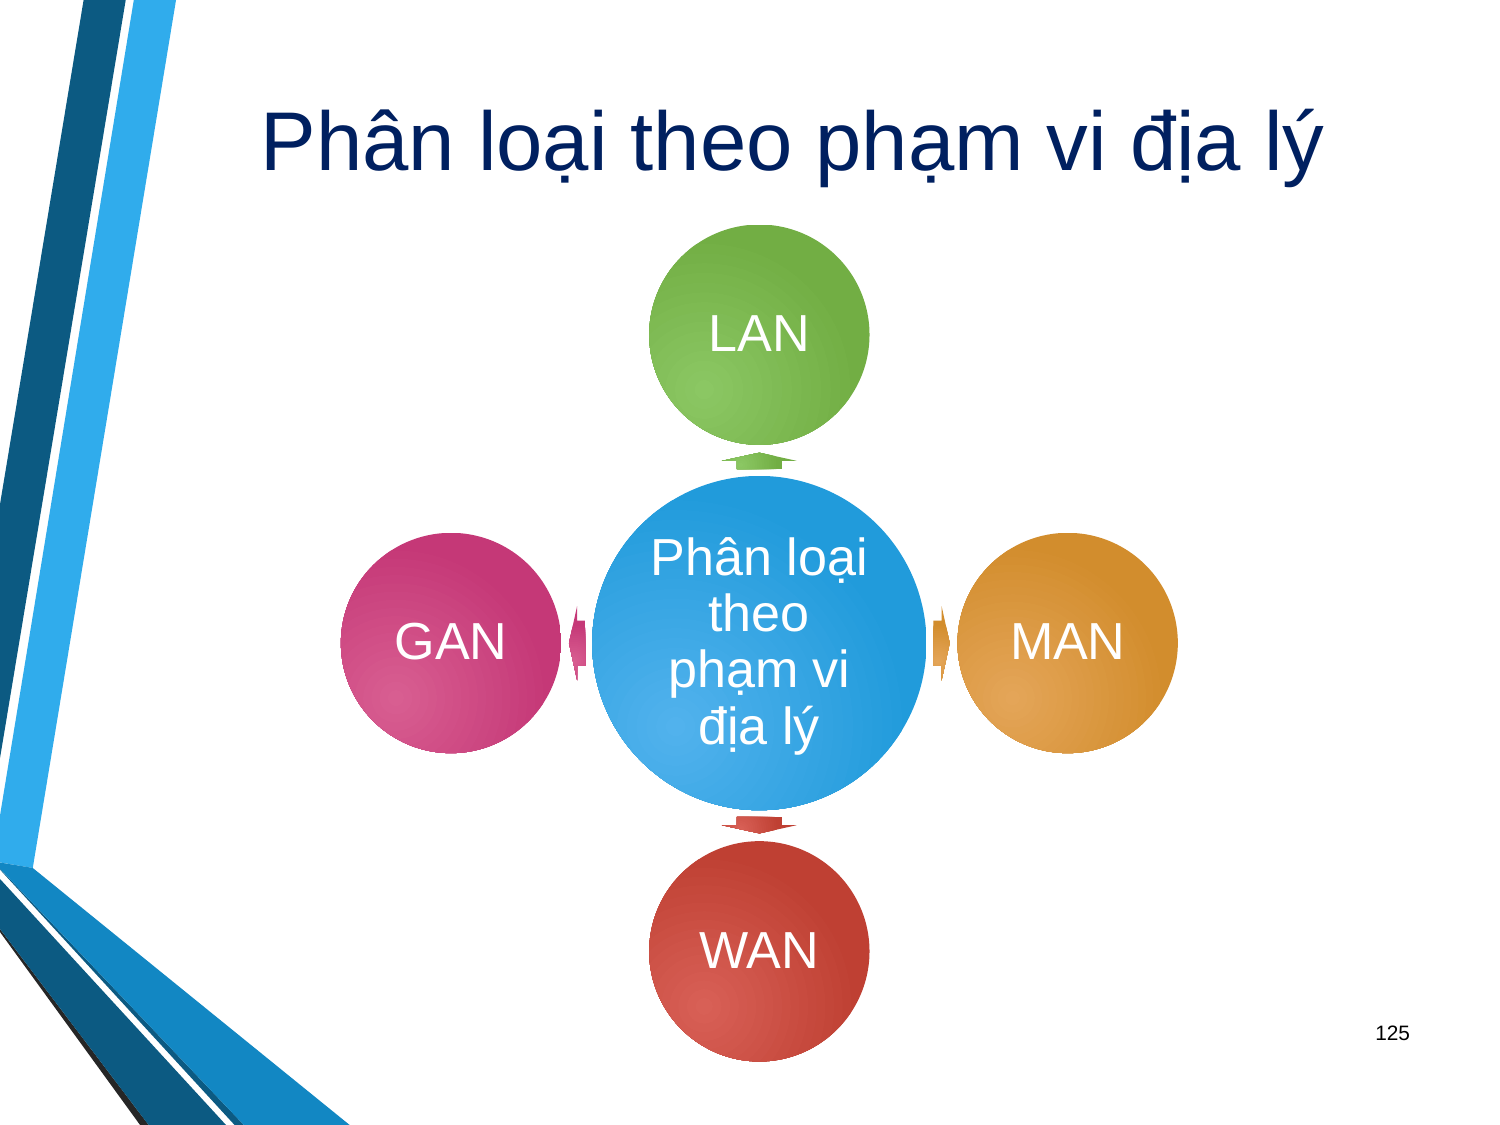

# Phân loại theo phạm vi địa lý
Phân loại theo phạm vi địa lý

LAN

MAN

WAN

GAN
125